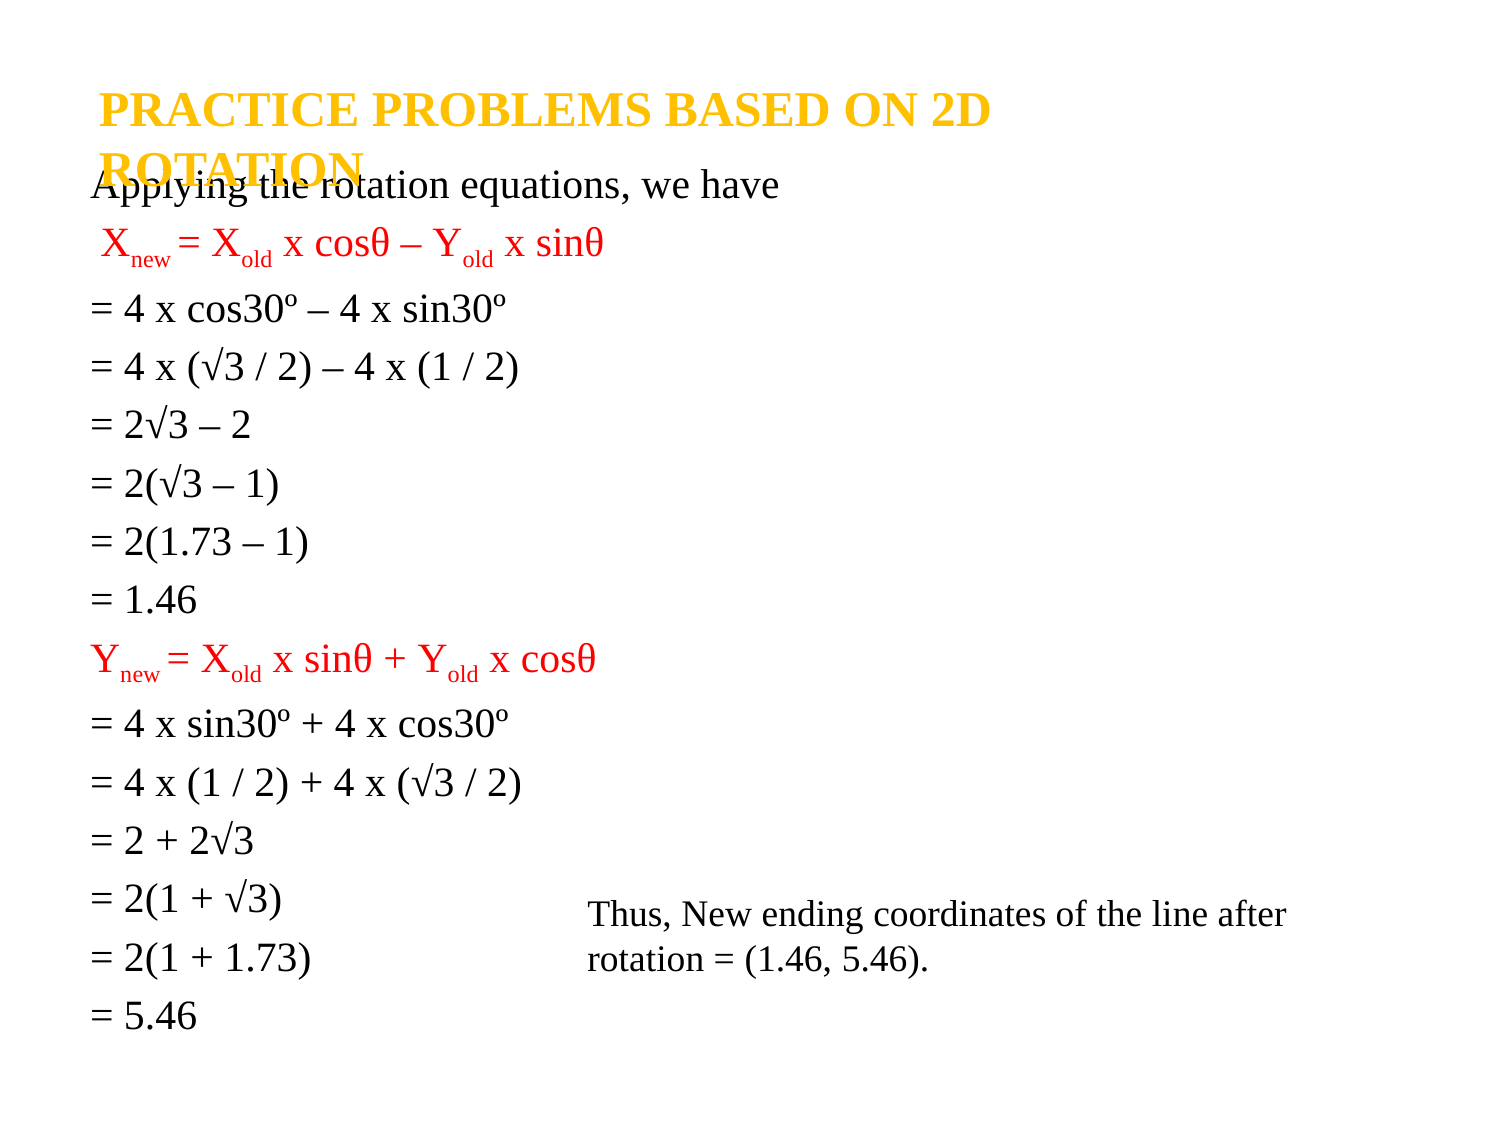

PRACTICE PROBLEMS BASED ON 2D ROTATION
Applying the rotation equations, we have
 Xnew = Xold x cosθ – Yold x sinθ
= 4 x cos30º – 4 x sin30º
= 4 x (√3 / 2) – 4 x (1 / 2)
= 2√3 – 2
= 2(√3 – 1)
= 2(1.73 – 1)
= 1.46
Ynew = Xold x sinθ + Yold x cosθ
= 4 x sin30º + 4 x cos30º
= 4 x (1 / 2) + 4 x (√3 / 2)
= 2 + 2√3
= 2(1 + √3)
= 2(1 + 1.73)
= 5.46

Thus, New ending coordinates of the line after rotation = (1.46, 5.46).